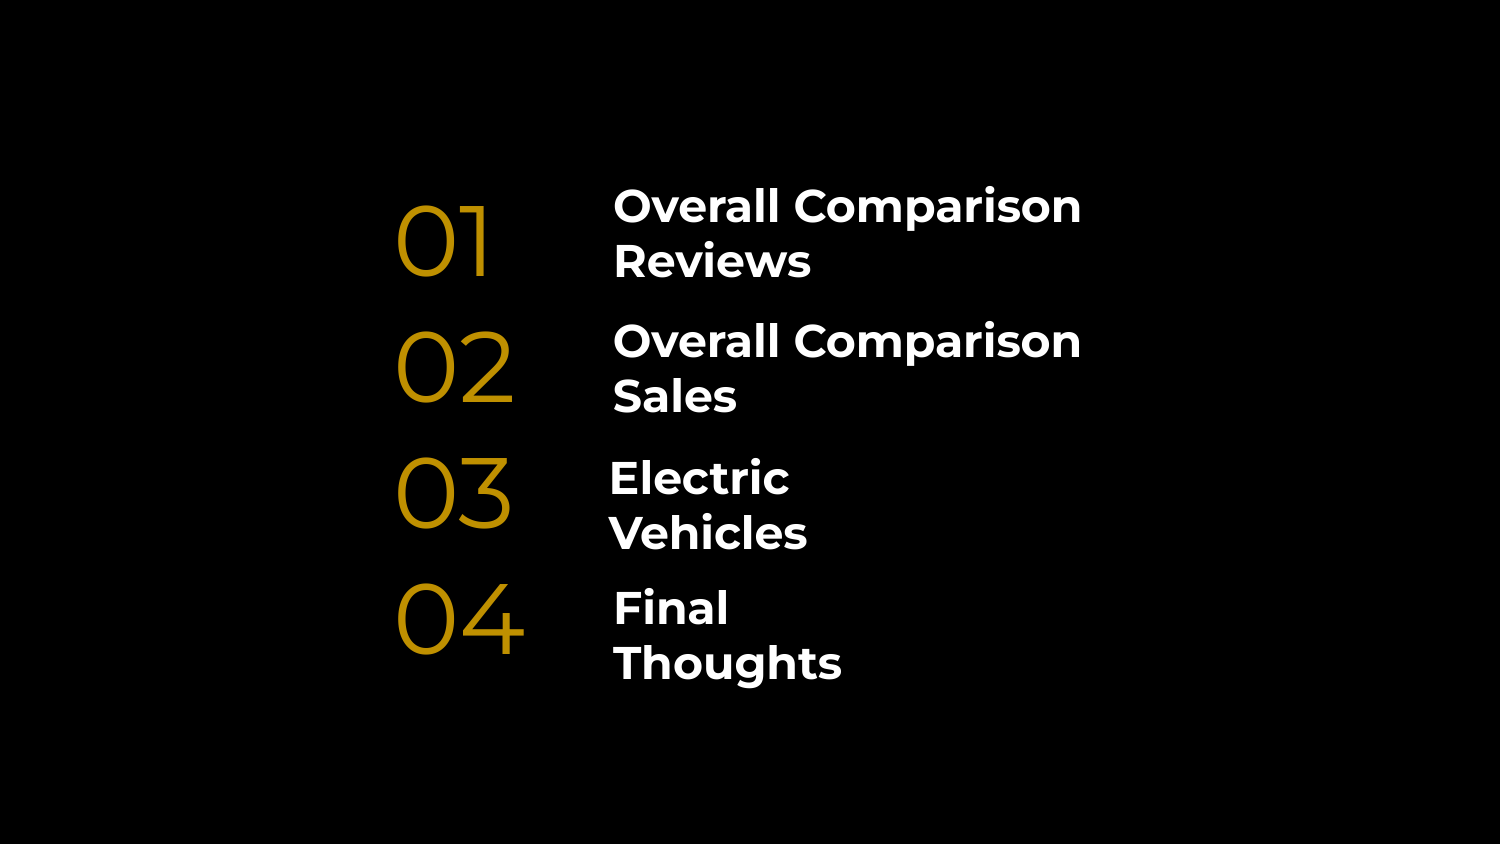

01
Overall Comparison Reviews
02
Overall Comparison Sales
03
Electric Vehicles
04
Final Thoughts